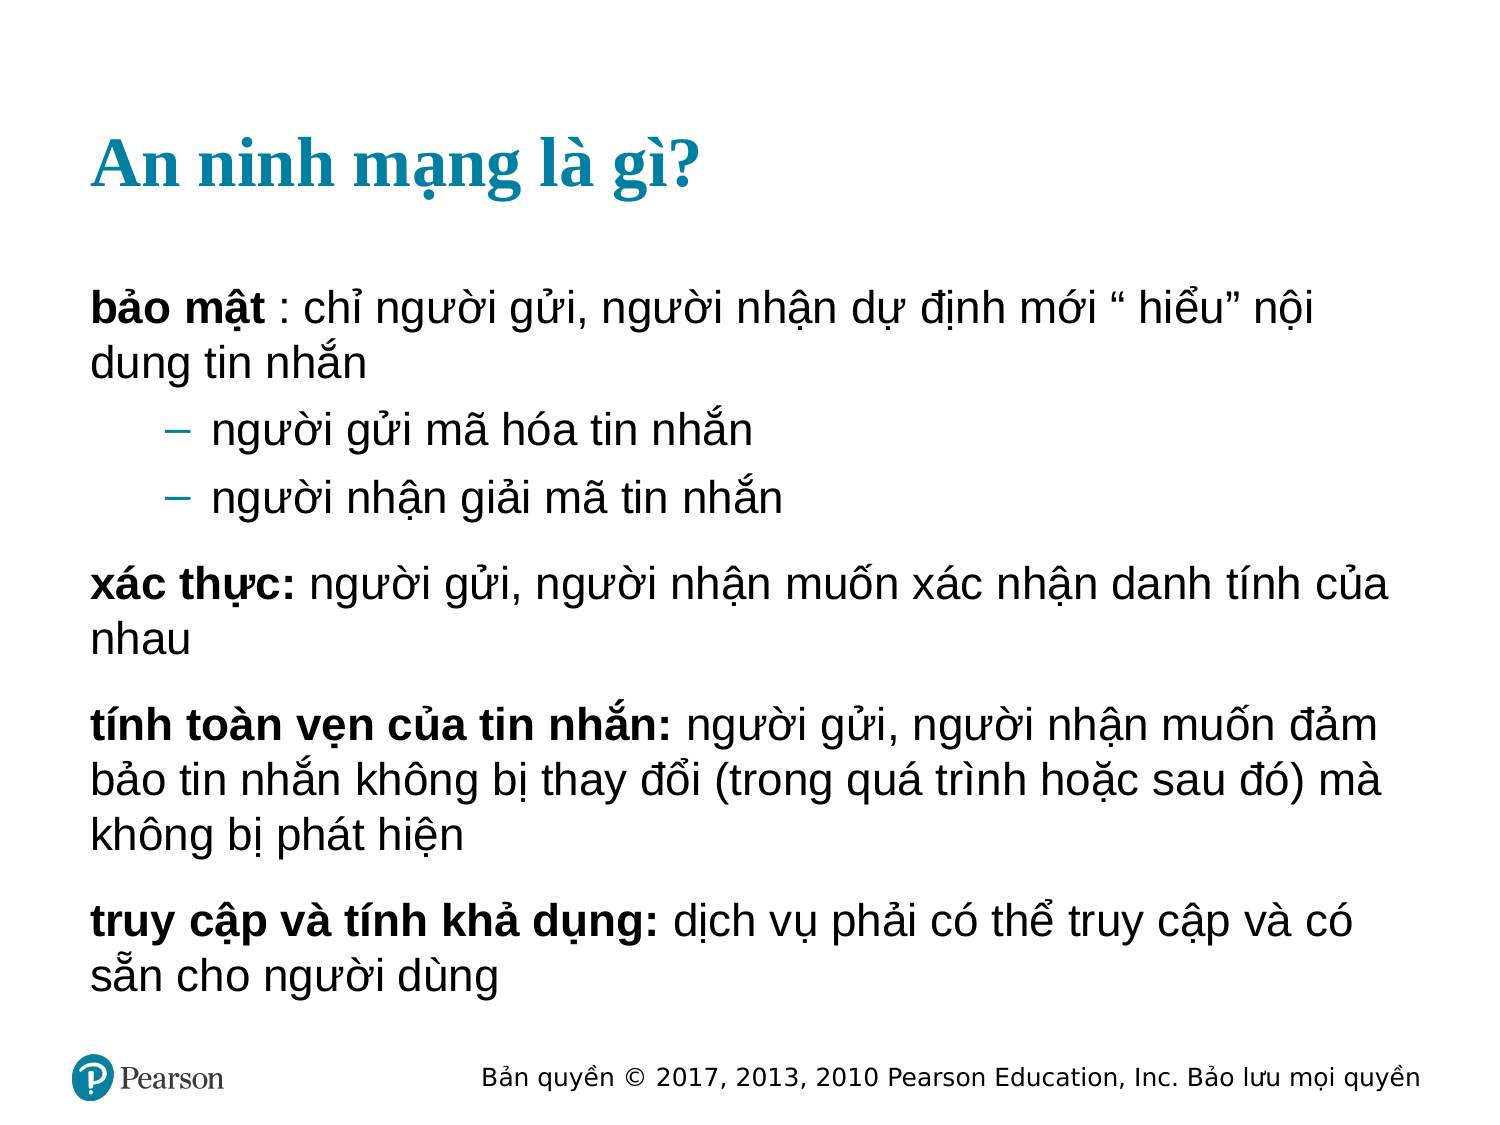

# An ninh mạng là gì?
bảo mật : chỉ người gửi, người nhận dự định mới “ hiểu” nội dung tin nhắn
người gửi mã hóa tin nhắn
người nhận giải mã tin nhắn
xác thực: người gửi, người nhận muốn xác nhận danh tính của nhau
tính toàn vẹn của tin nhắn: người gửi, người nhận muốn đảm bảo tin nhắn không bị thay đổi (trong quá trình hoặc sau đó) mà không bị phát hiện
truy cập và tính khả dụng: dịch vụ phải có thể truy cập và có sẵn cho người dùng